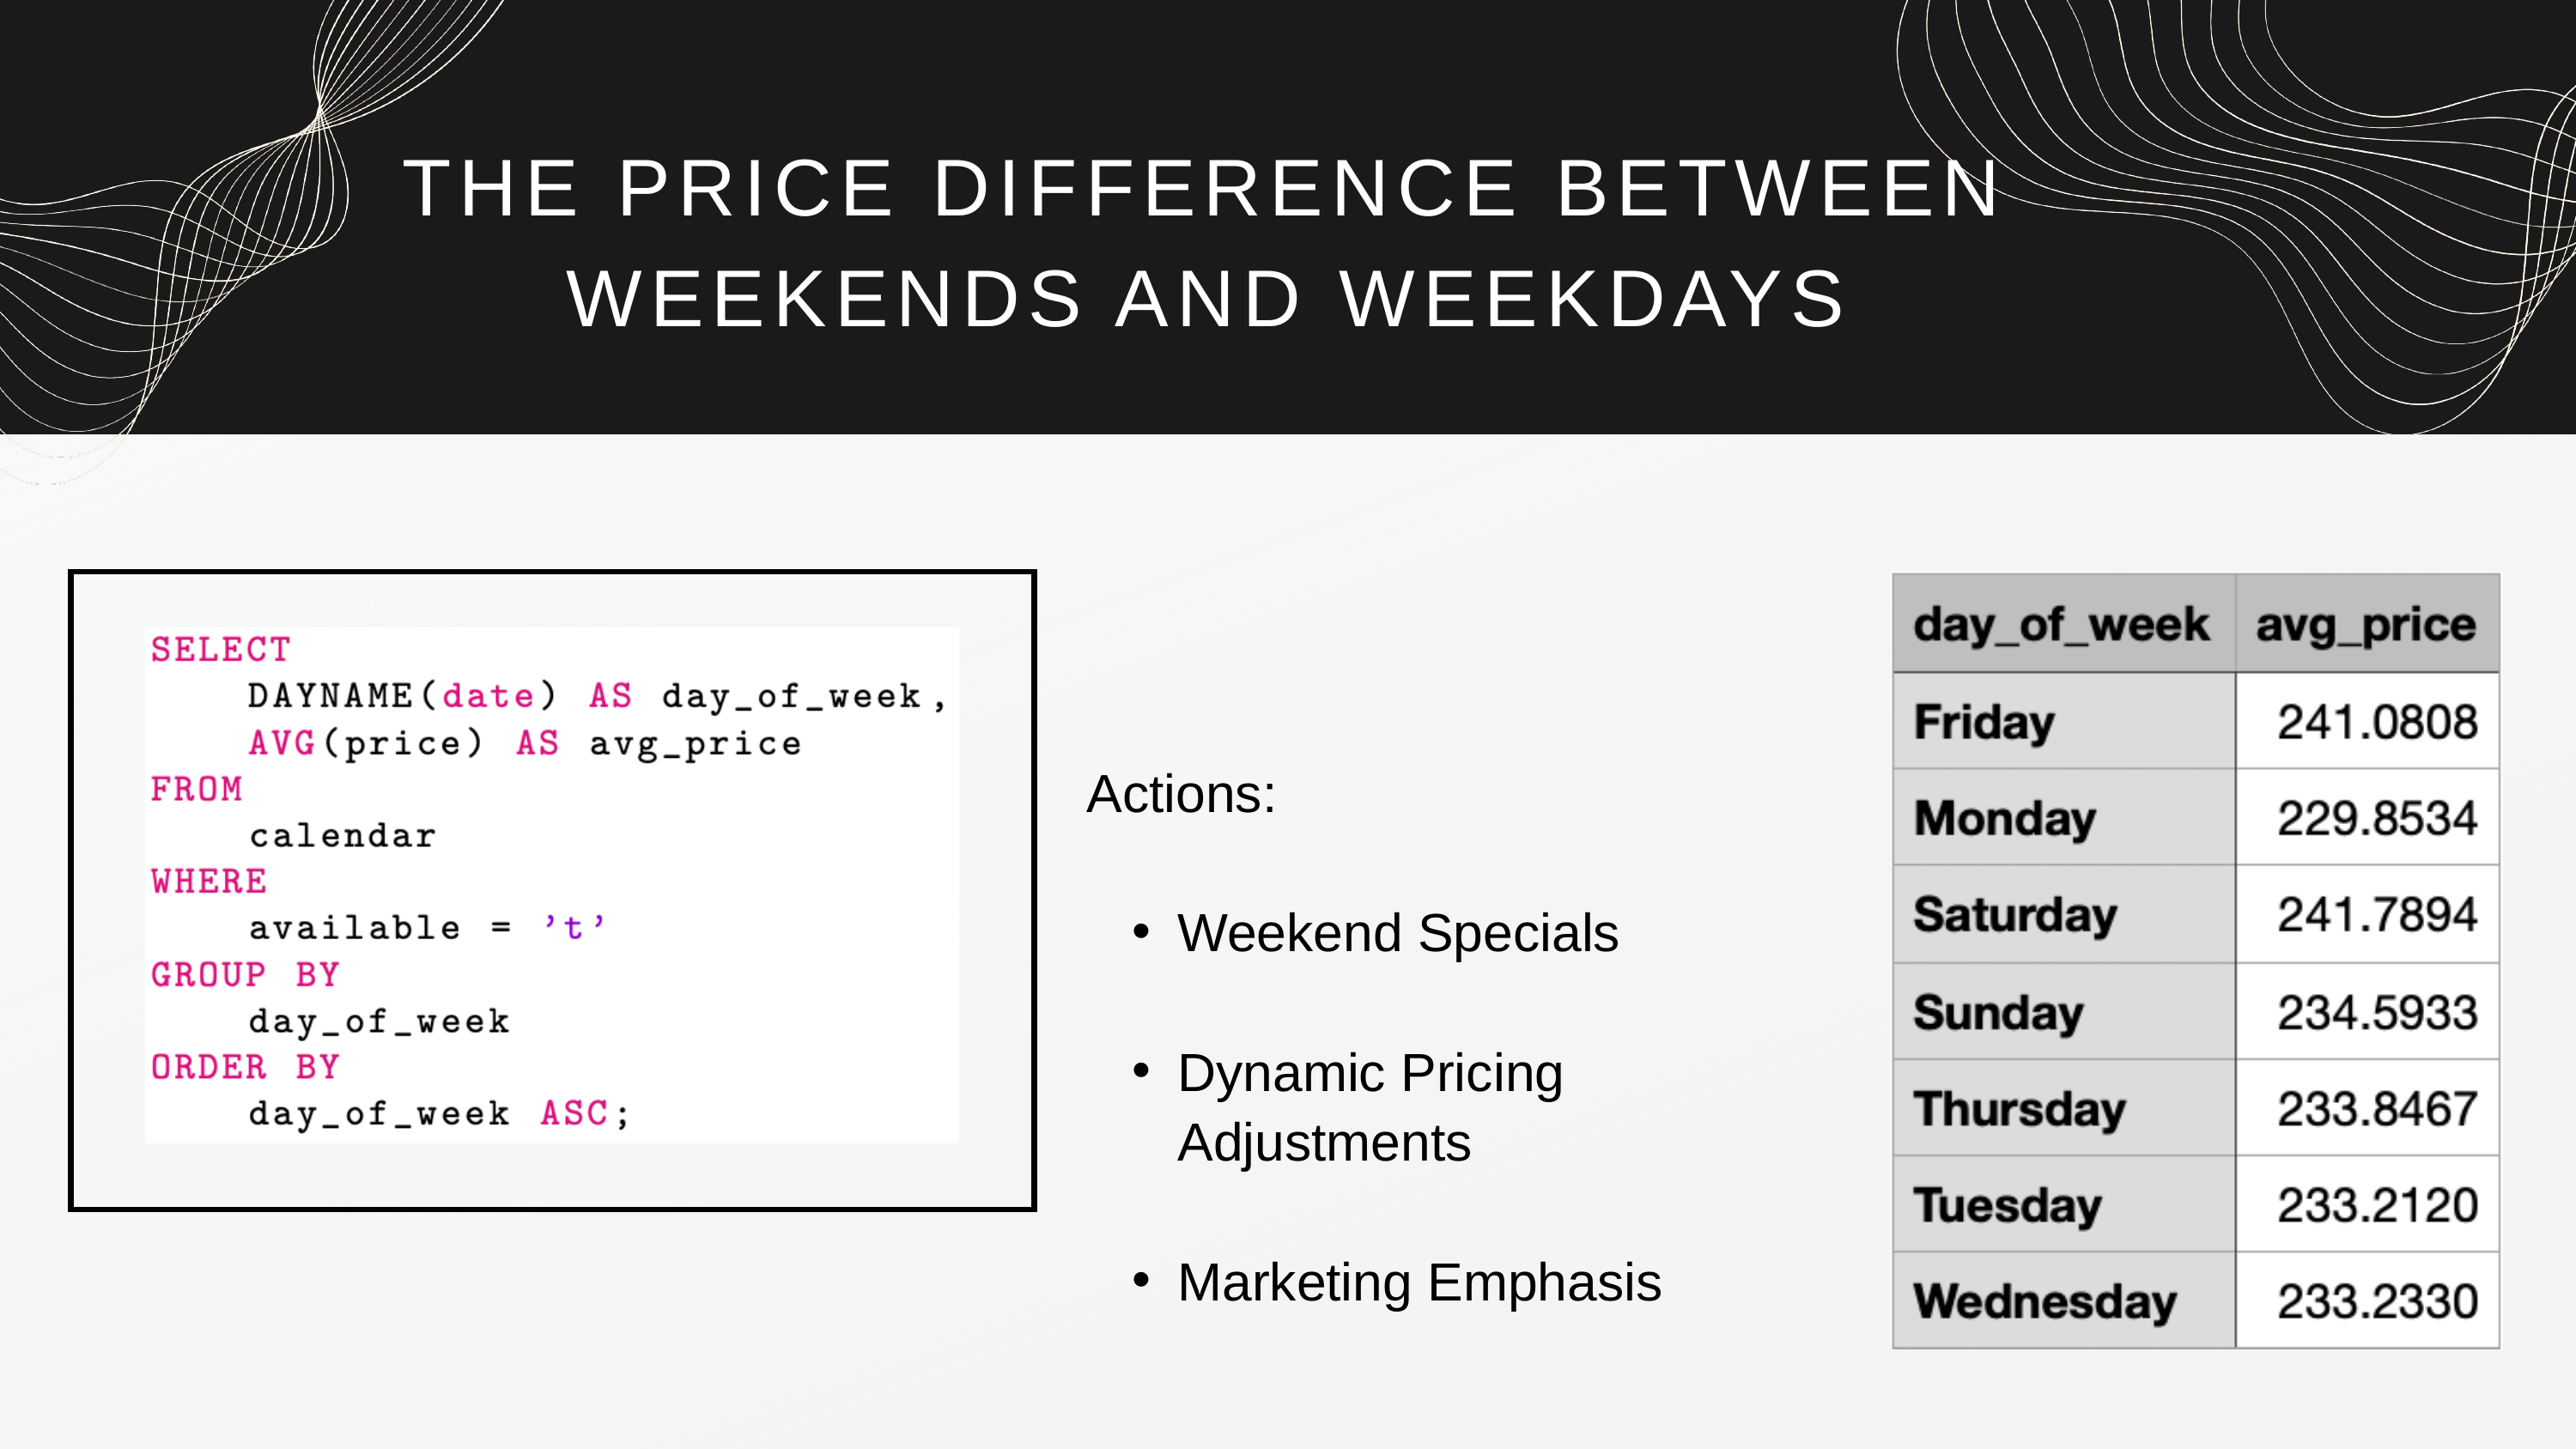

THE PRICE DIFFERENCE BETWEEN WEEKENDS AND WEEKDAYS

Actions:

Weekend Specials

Dynamic Pricing Adjustments

Marketing Emphasis